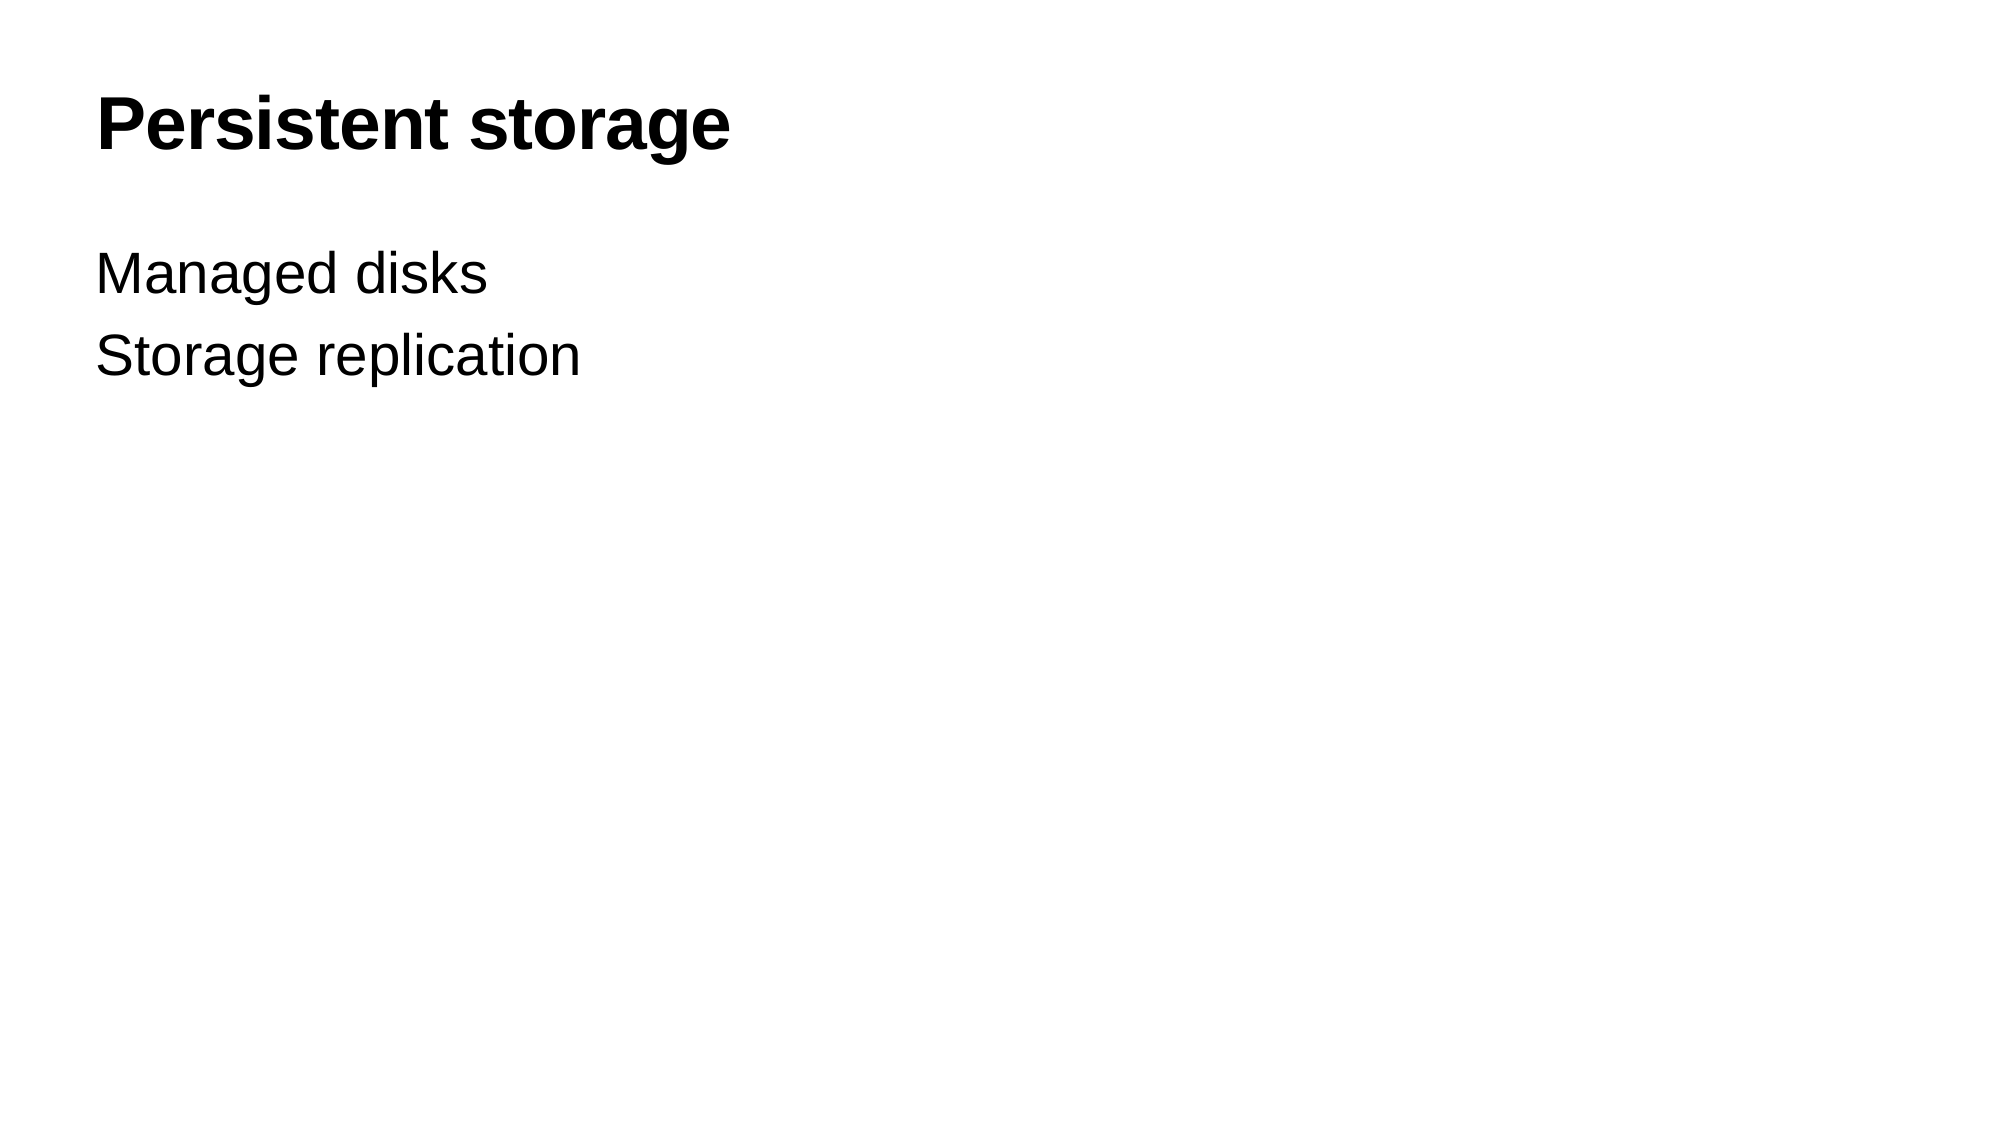

# Persistent storage
Managed disks
Storage replication